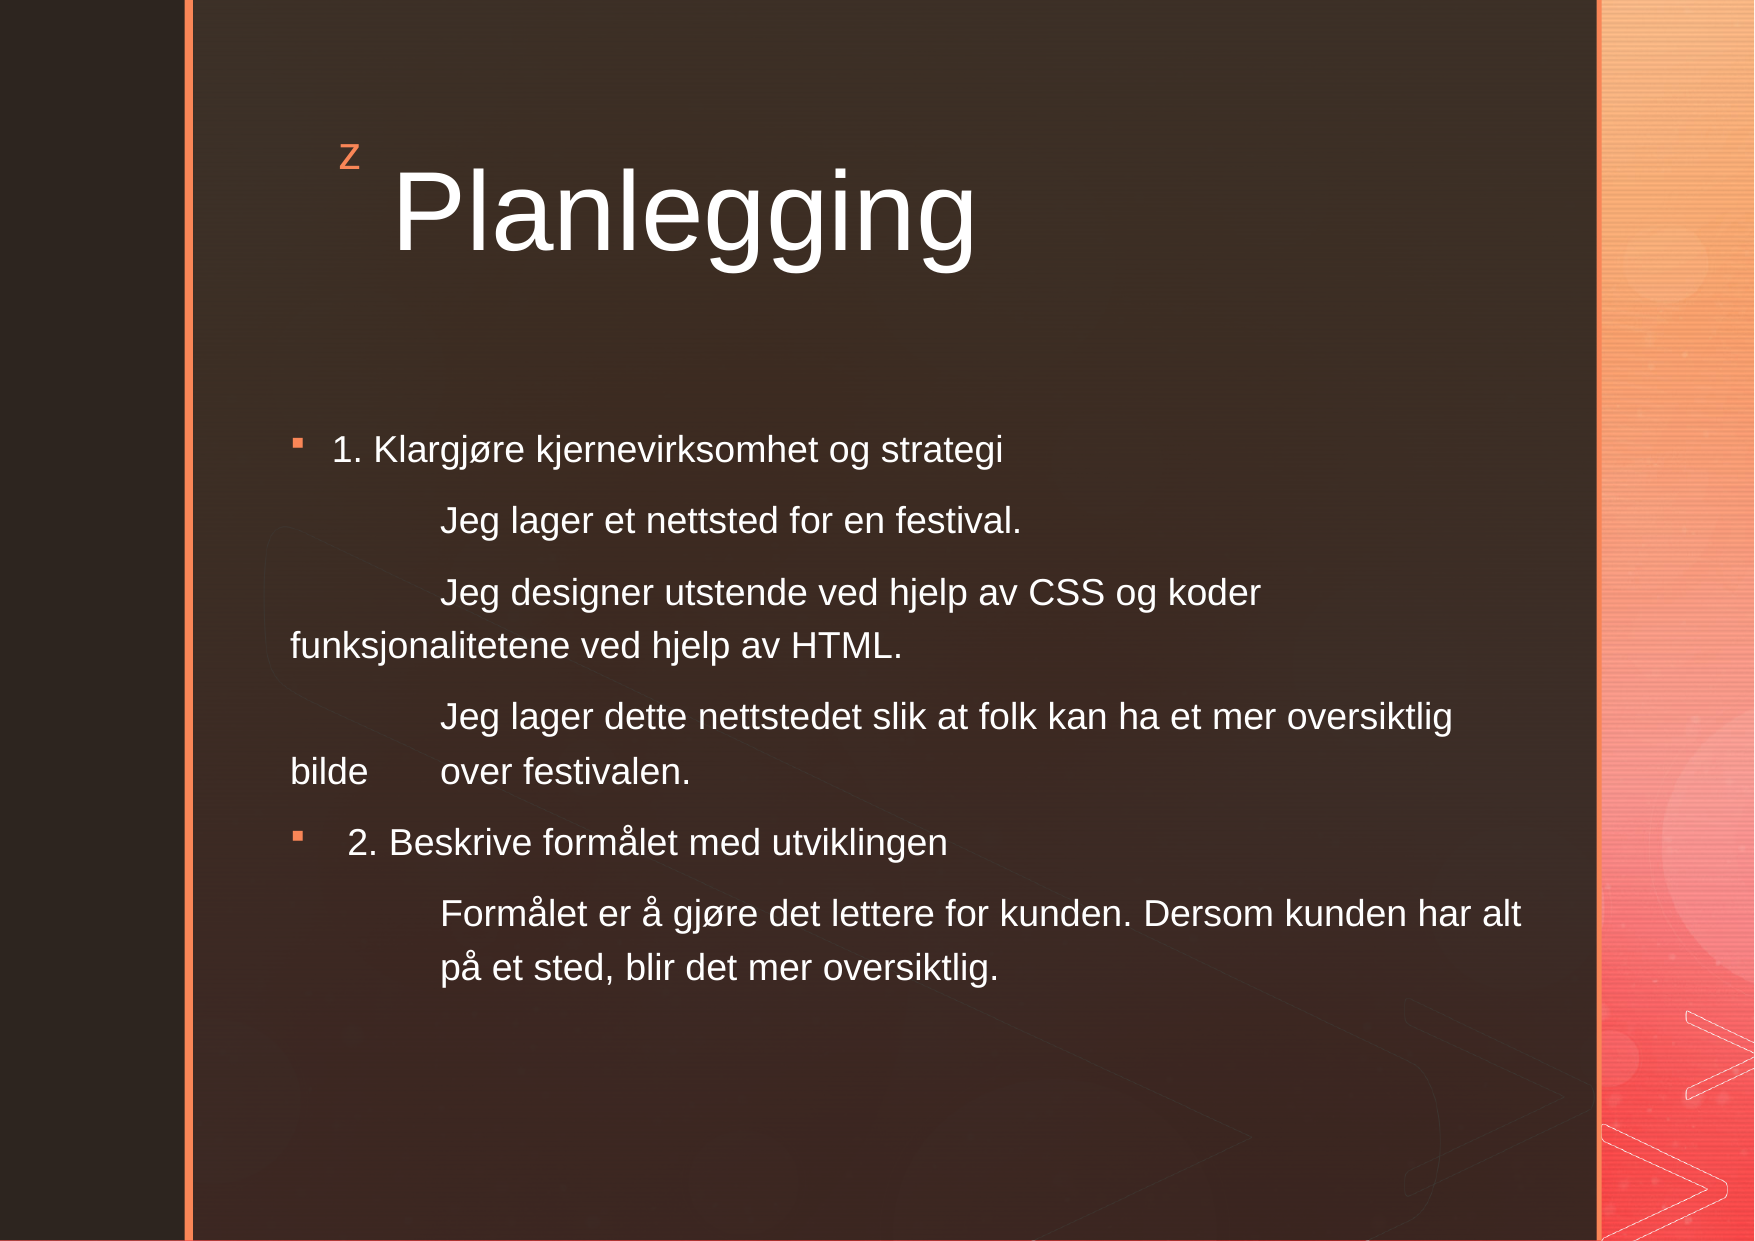

# Planlegging
1. Klargjøre kjernevirksomhet og strategi
	Jeg lager et nettsted for en festival.
	Jeg designer utstende ved hjelp av CSS og koder 	funksjonalitetene ved hjelp av HTML.
	Jeg lager dette nettstedet slik at folk kan ha et mer oversiktlig bilde 	over festivalen.
 2. Beskrive formålet med utviklingen
	Formålet er å gjøre det lettere for kunden. Dersom kunden har alt 	på et sted, blir det mer oversiktlig.